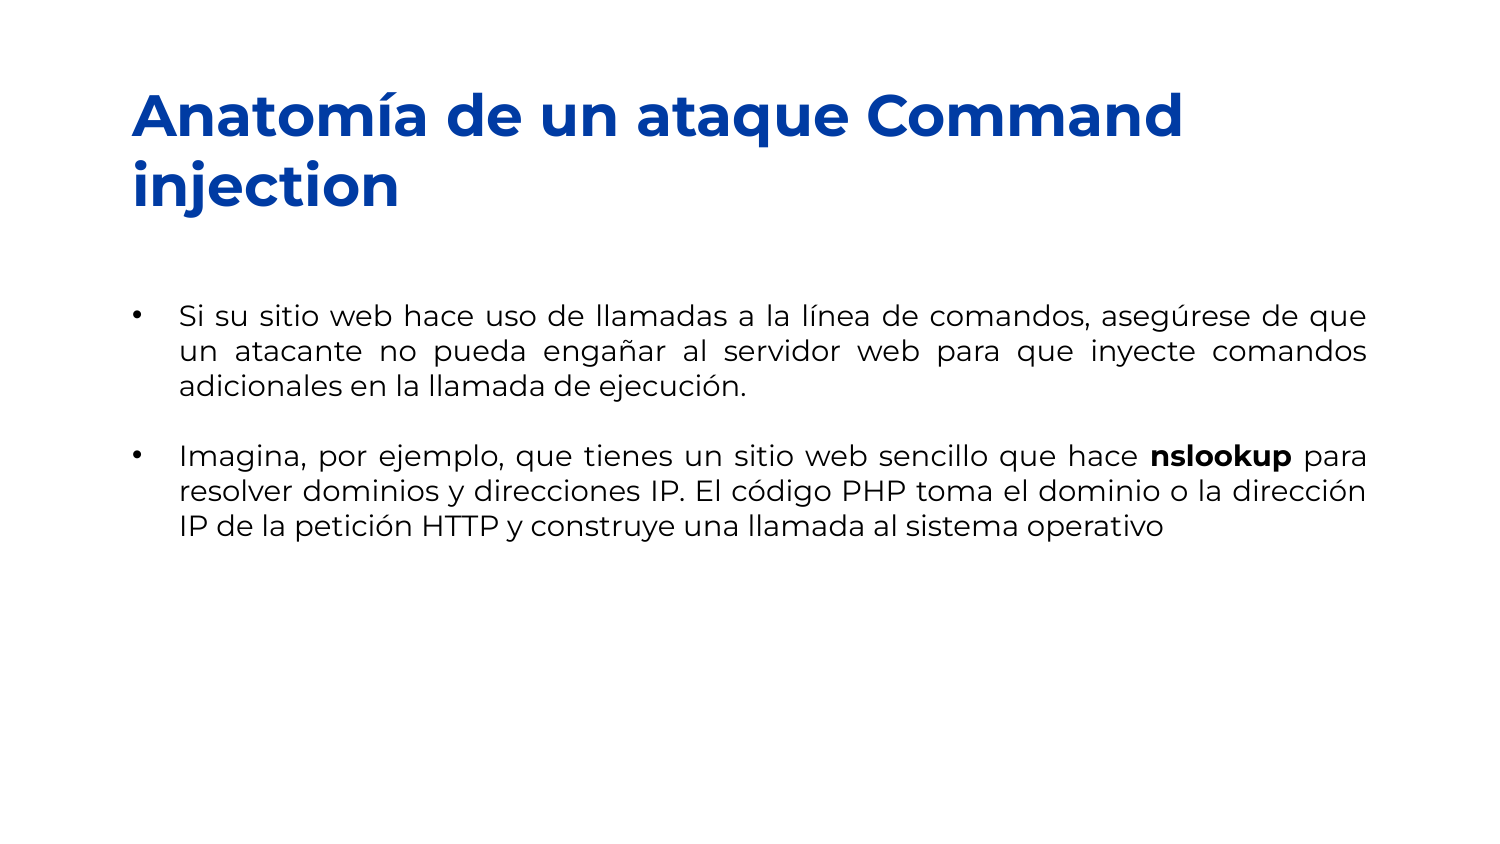

# Anatomía de un ataque Command injection
Si su sitio web hace uso de llamadas a la línea de comandos, asegúrese de que un atacante no pueda engañar al servidor web para que inyecte comandos adicionales en la llamada de ejecución.

Imagina, por ejemplo, que tienes un sitio web sencillo que hace nslookup para resolver dominios y direcciones IP. El código PHP toma el dominio o la dirección IP de la petición HTTP y construye una llamada al sistema operativo